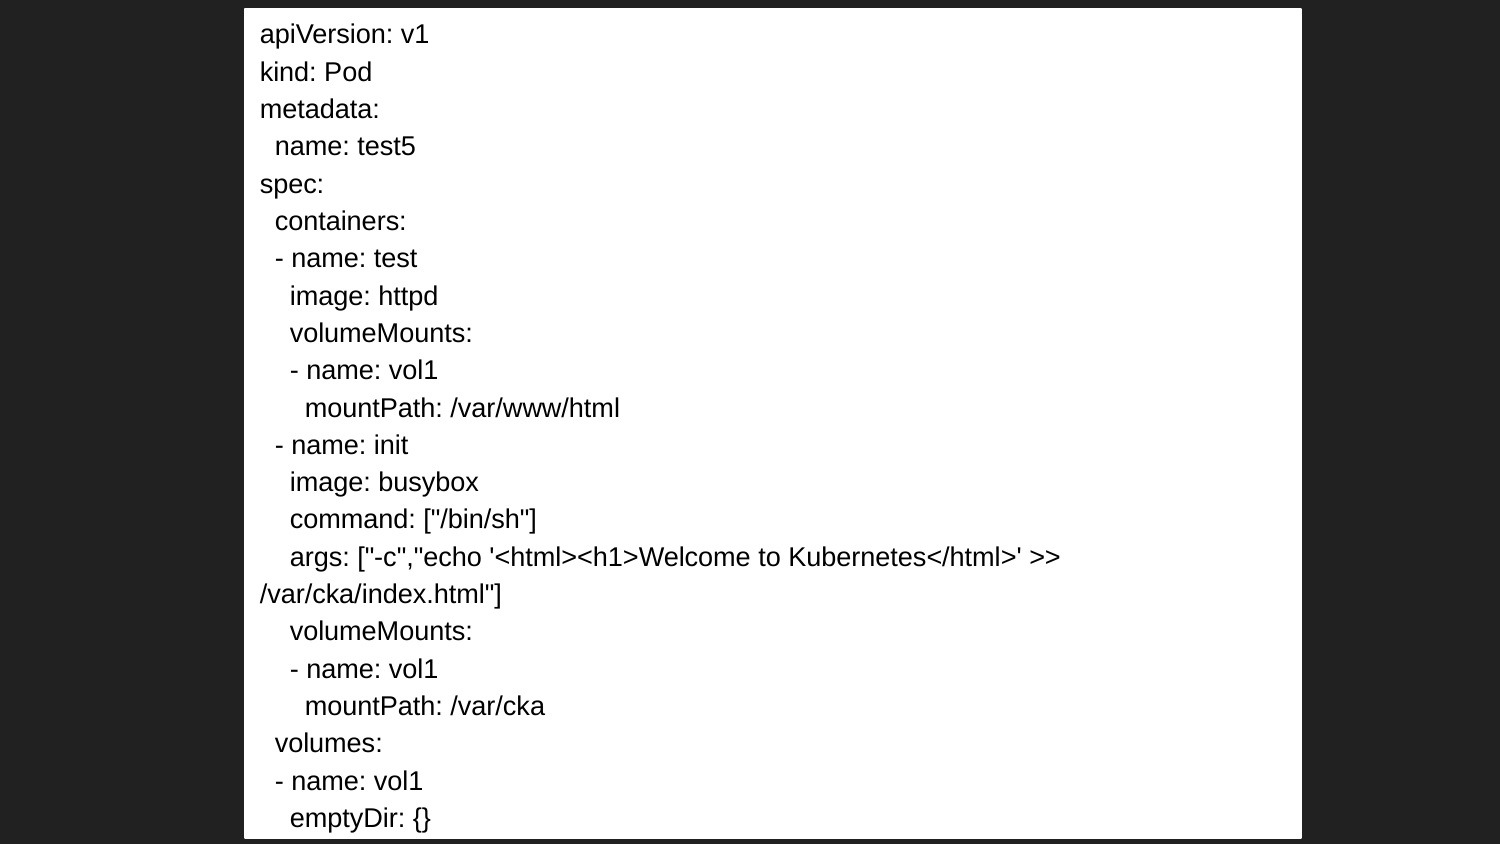

apiVersion: v1
kind: Pod
metadata:
  name: test5
spec:
  containers:
  - name: test
    image: httpd
    volumeMounts:
    - name: vol1
      mountPath: /var/www/html
  - name: init
    image: busybox
    command: ["/bin/sh"]
    args: ["-c","echo '<html><h1>Welcome to Kubernetes</html>' >> /var/cka/index.html"]
    volumeMounts:
    - name: vol1
      mountPath: /var/cka
  volumes:
  - name: vol1
    emptyDir: {}